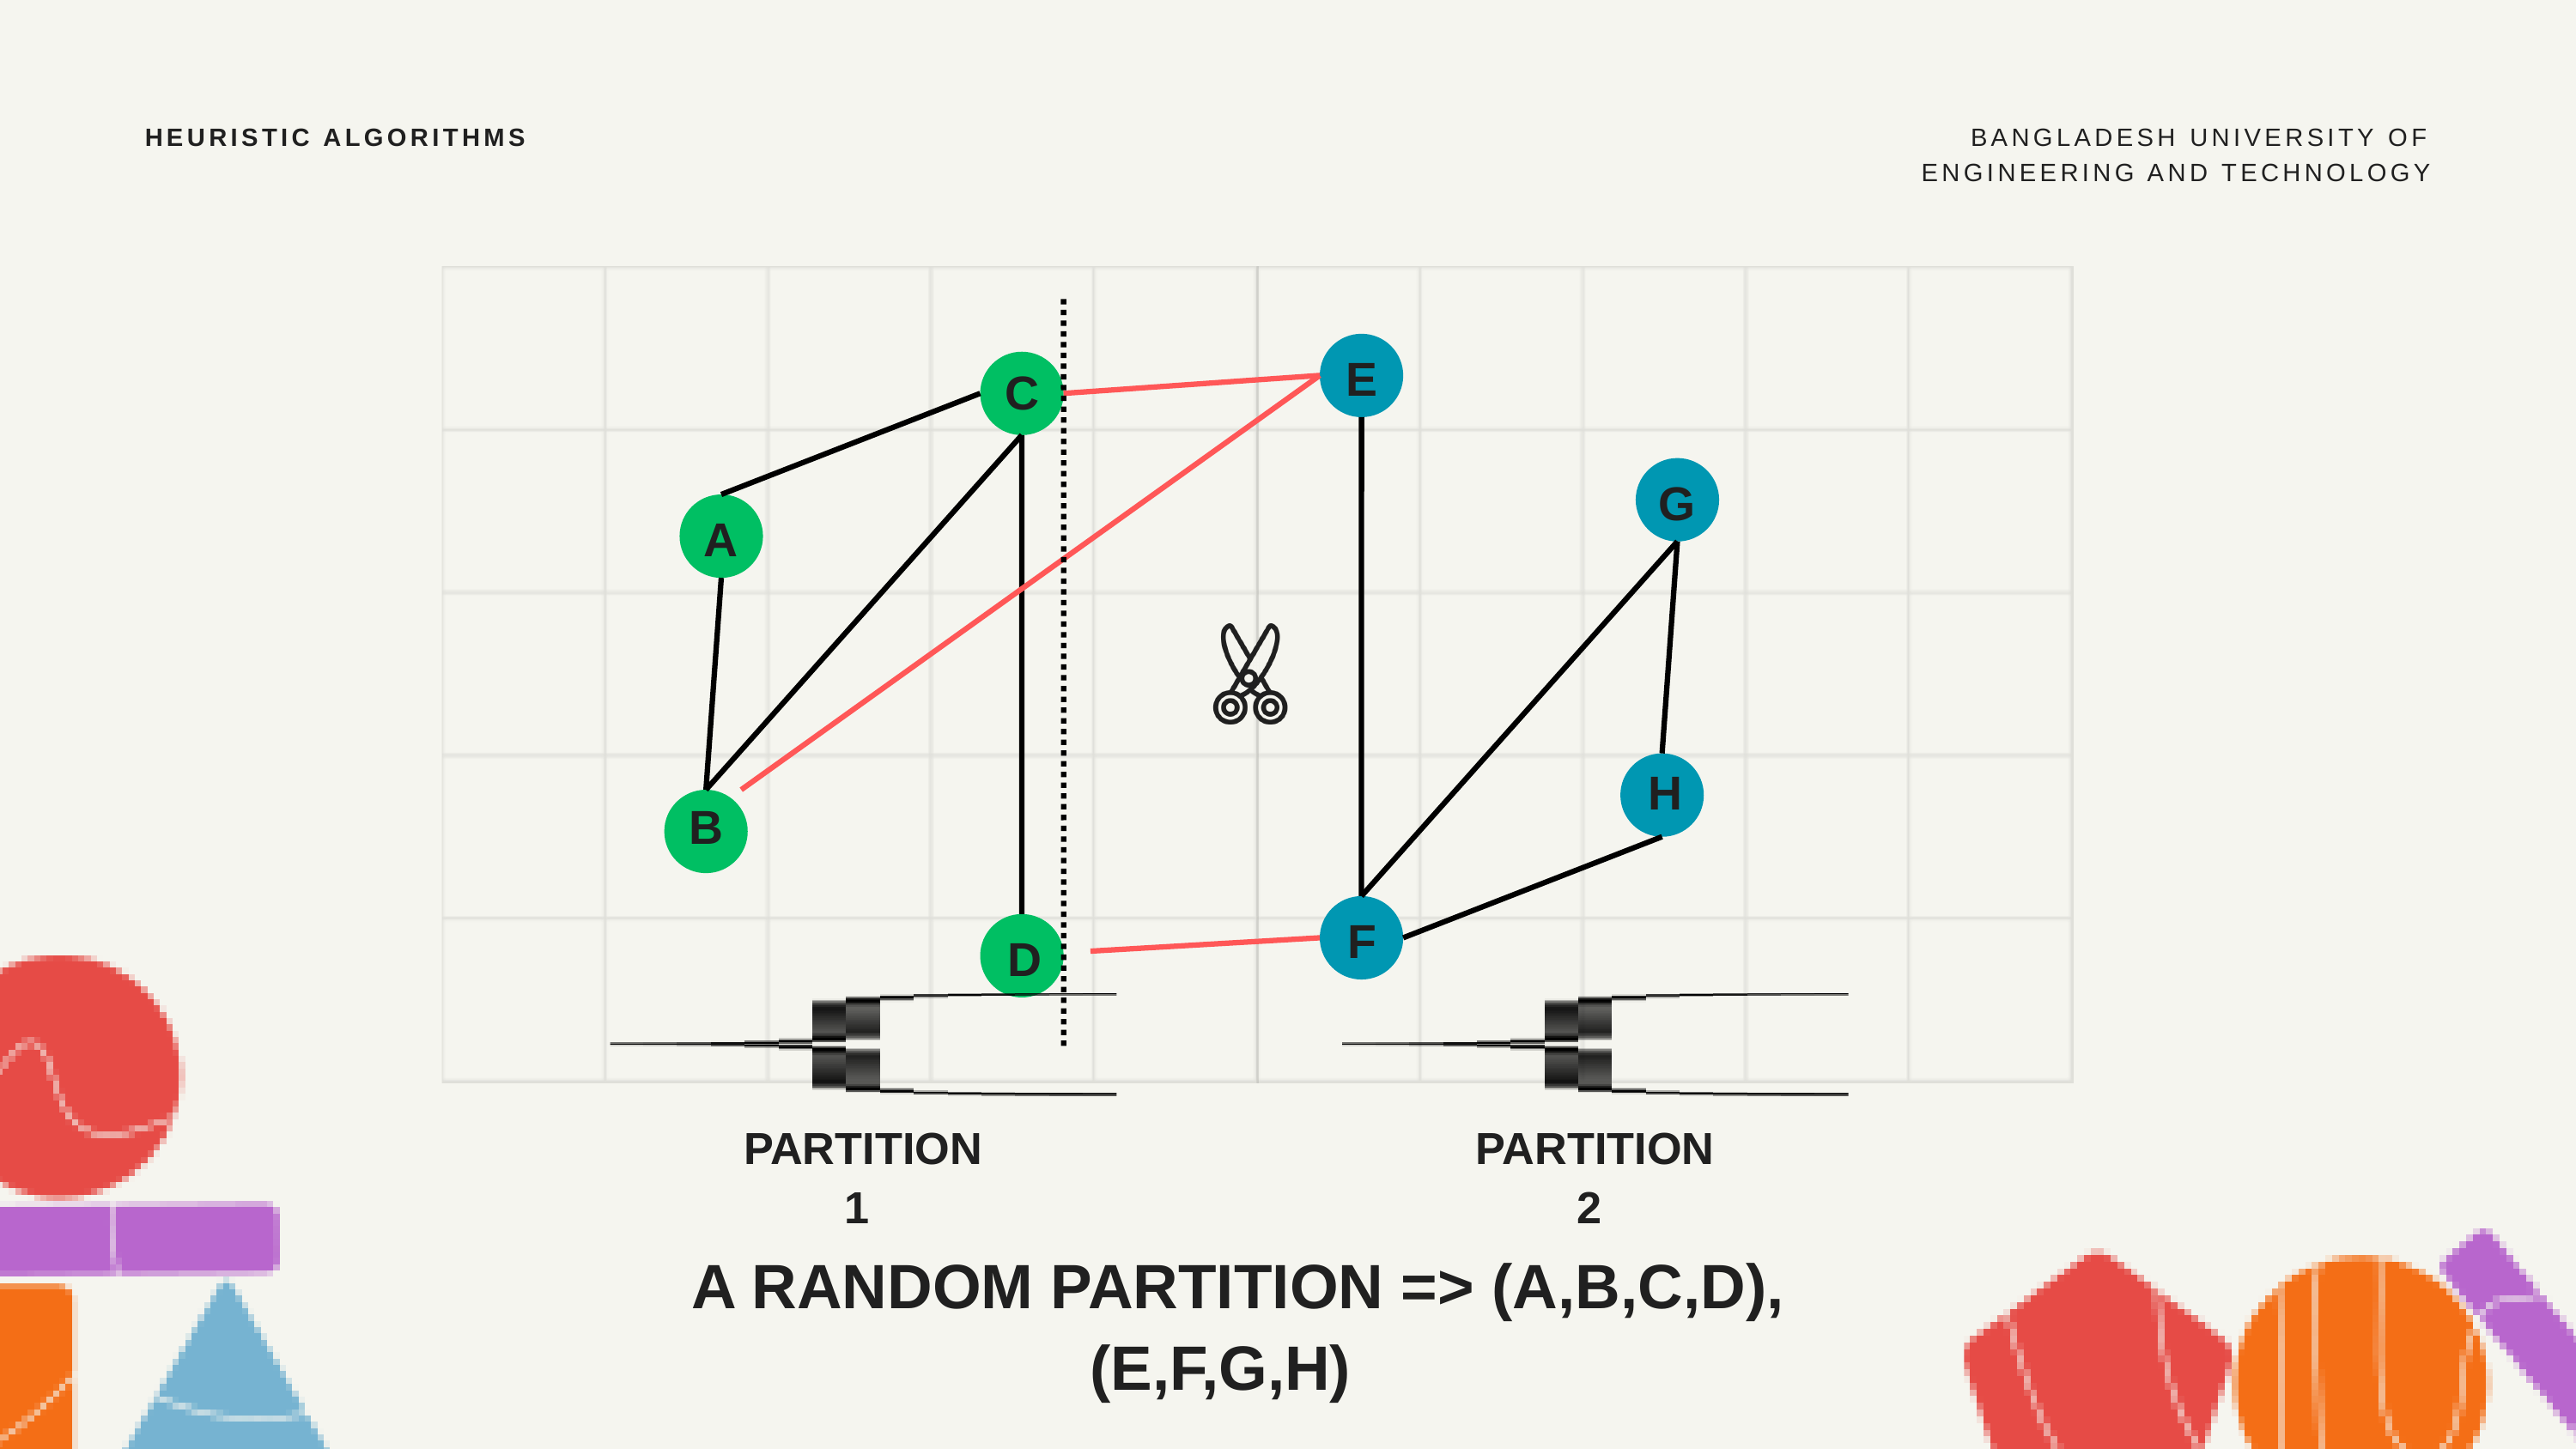

HEURISTIC ALGORITHMS
BANGLADESH UNIVERSITY OF ENGINEERING AND TECHNOLOGY

E

C

G

A

H
B

F

D

PARTITION 1
PARTITION 2

 A RANDOM PARTITION => (A,B,C,D),(E,F,G,H)